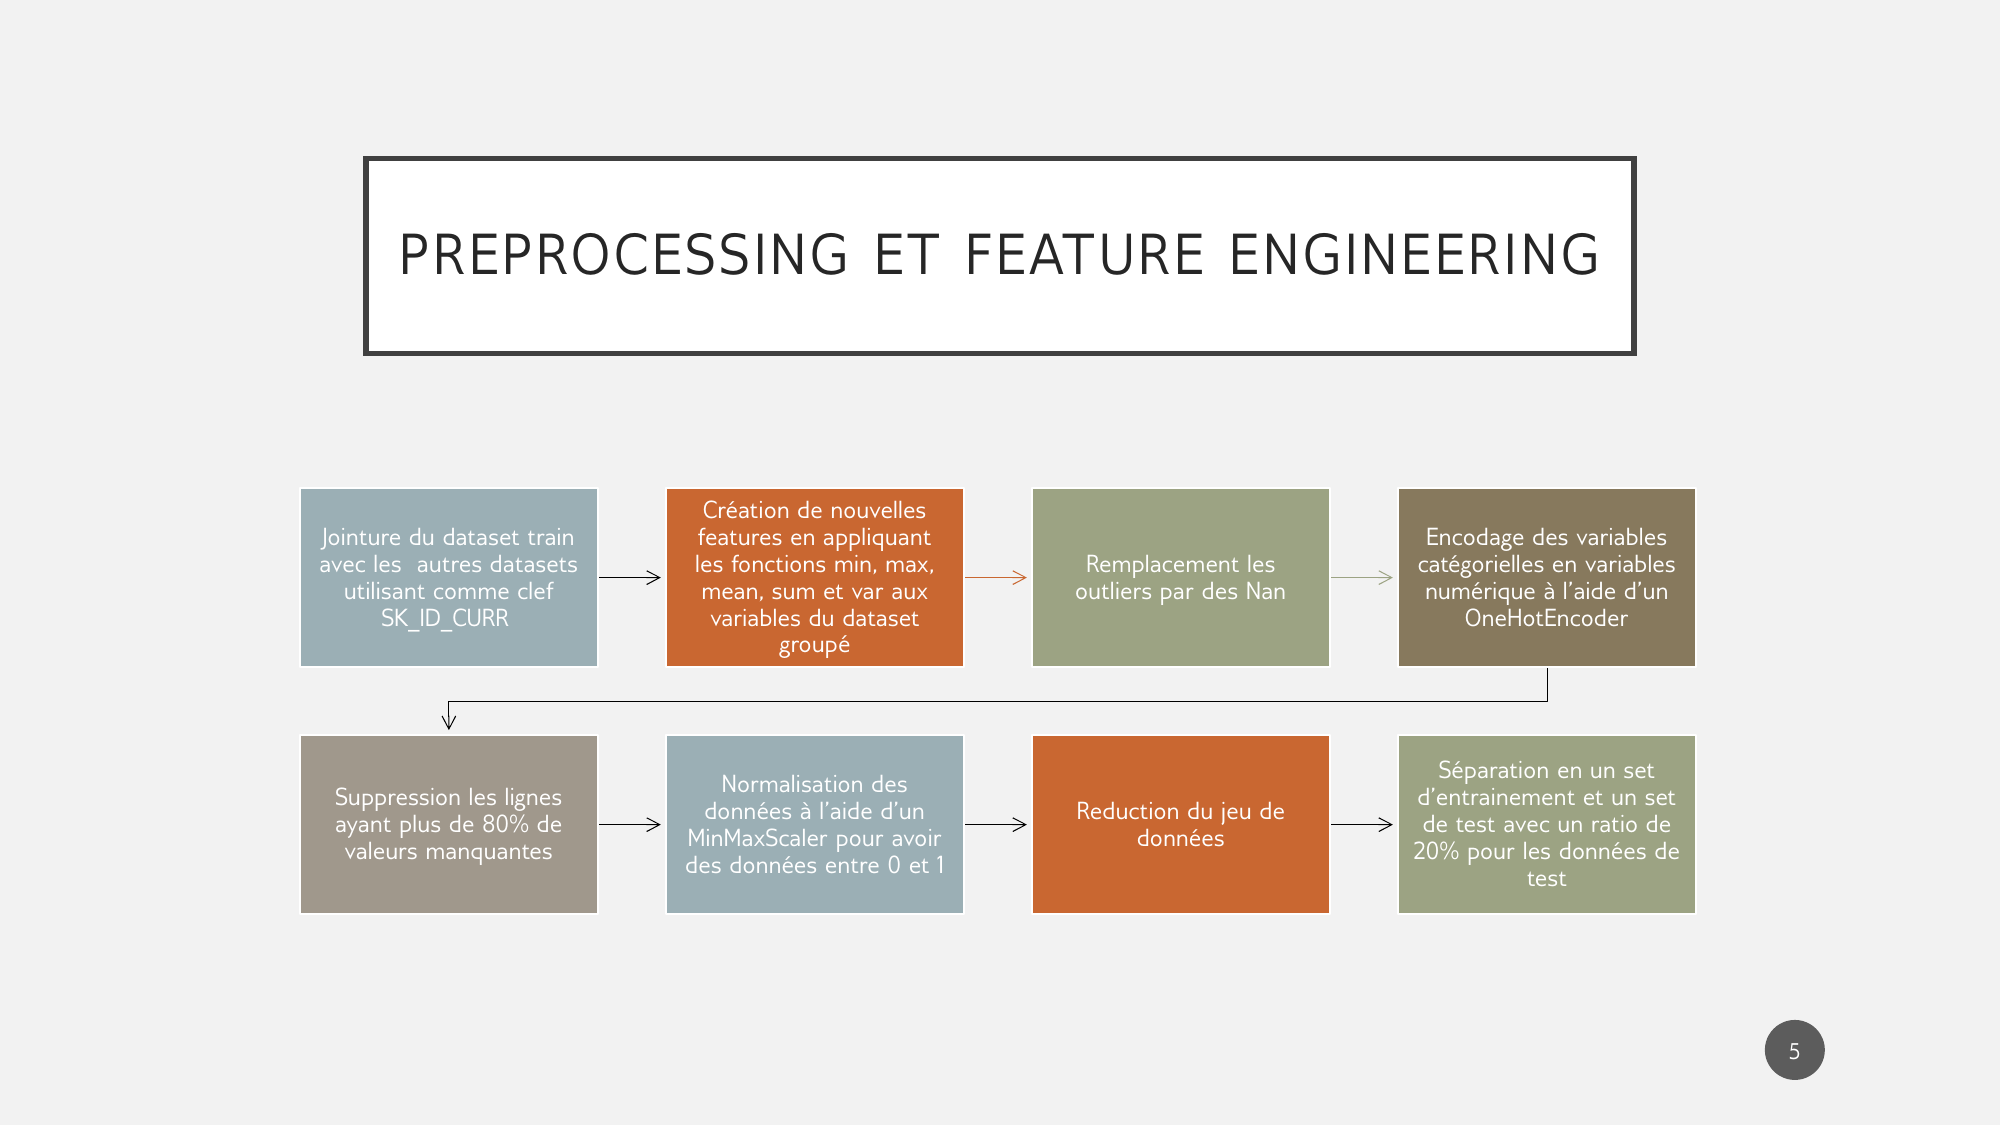

# Preprocessing et Feature engineering

Jointure du dataset train avec les  autres datasets utilisant comme clef SK_ID_CURR

Création de nouvelles features en appliquant les fonctions min, max, mean, sum et var aux variables du dataset groupé

Remplacement les outliers par des Nan

Encodage des variables catégorielles en variables numérique à l’aide d’un OneHotEncoder

Suppression les lignes ayant plus de 80% de valeurs manquantes

Normalisation des données à l’aide d’un MinMaxScaler pour avoir des données entre 0 et 1

Reduction du jeu de données
Séparation en un set d’entrainement et un set de test avec un ratio de 20% pour les données de test
5